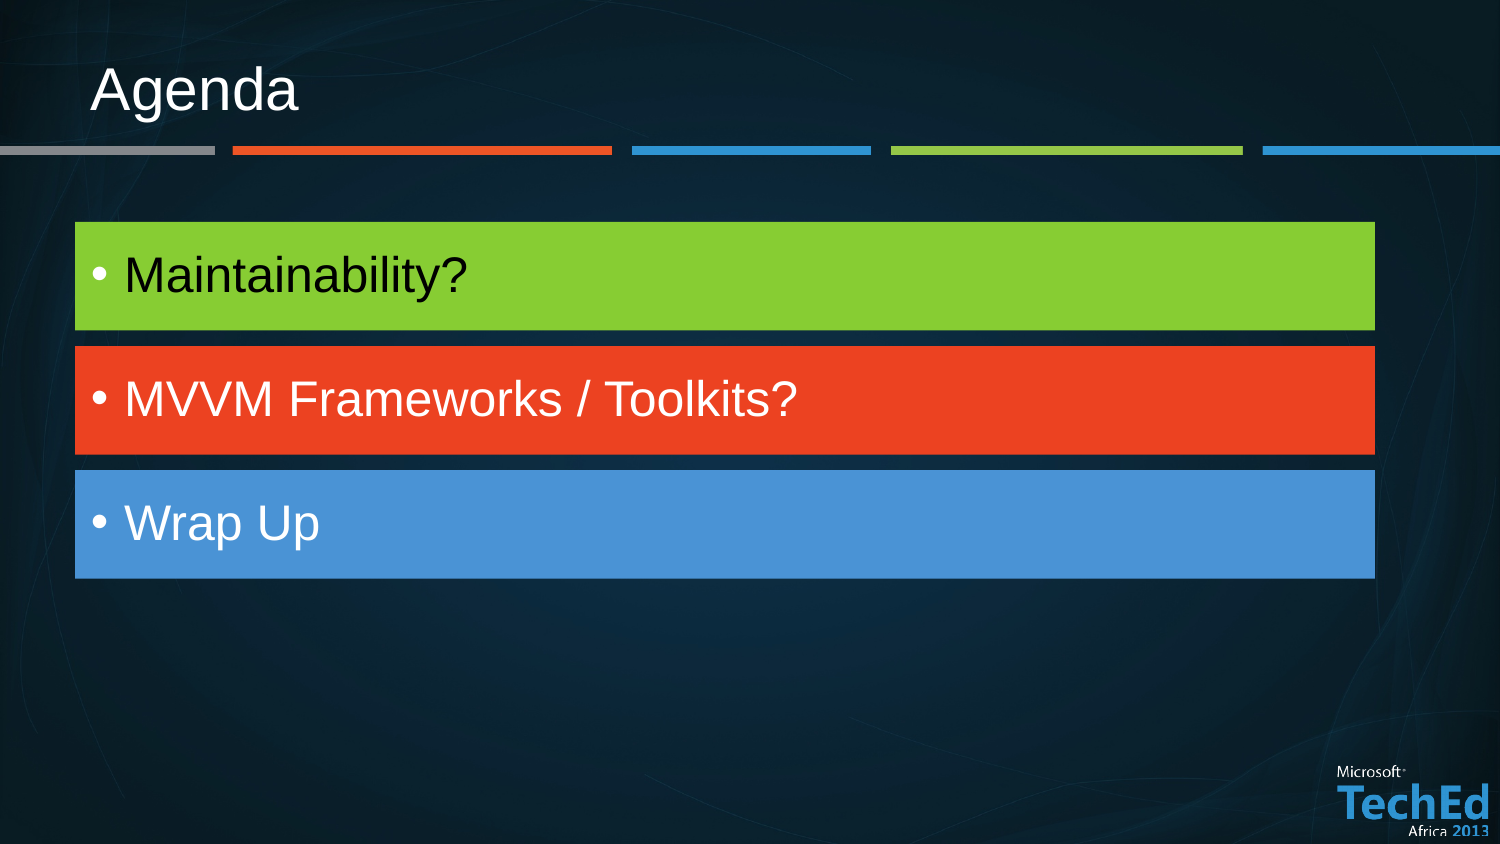

# Agenda
Maintainability?
MVVM Frameworks / Toolkits?
Wrap Up